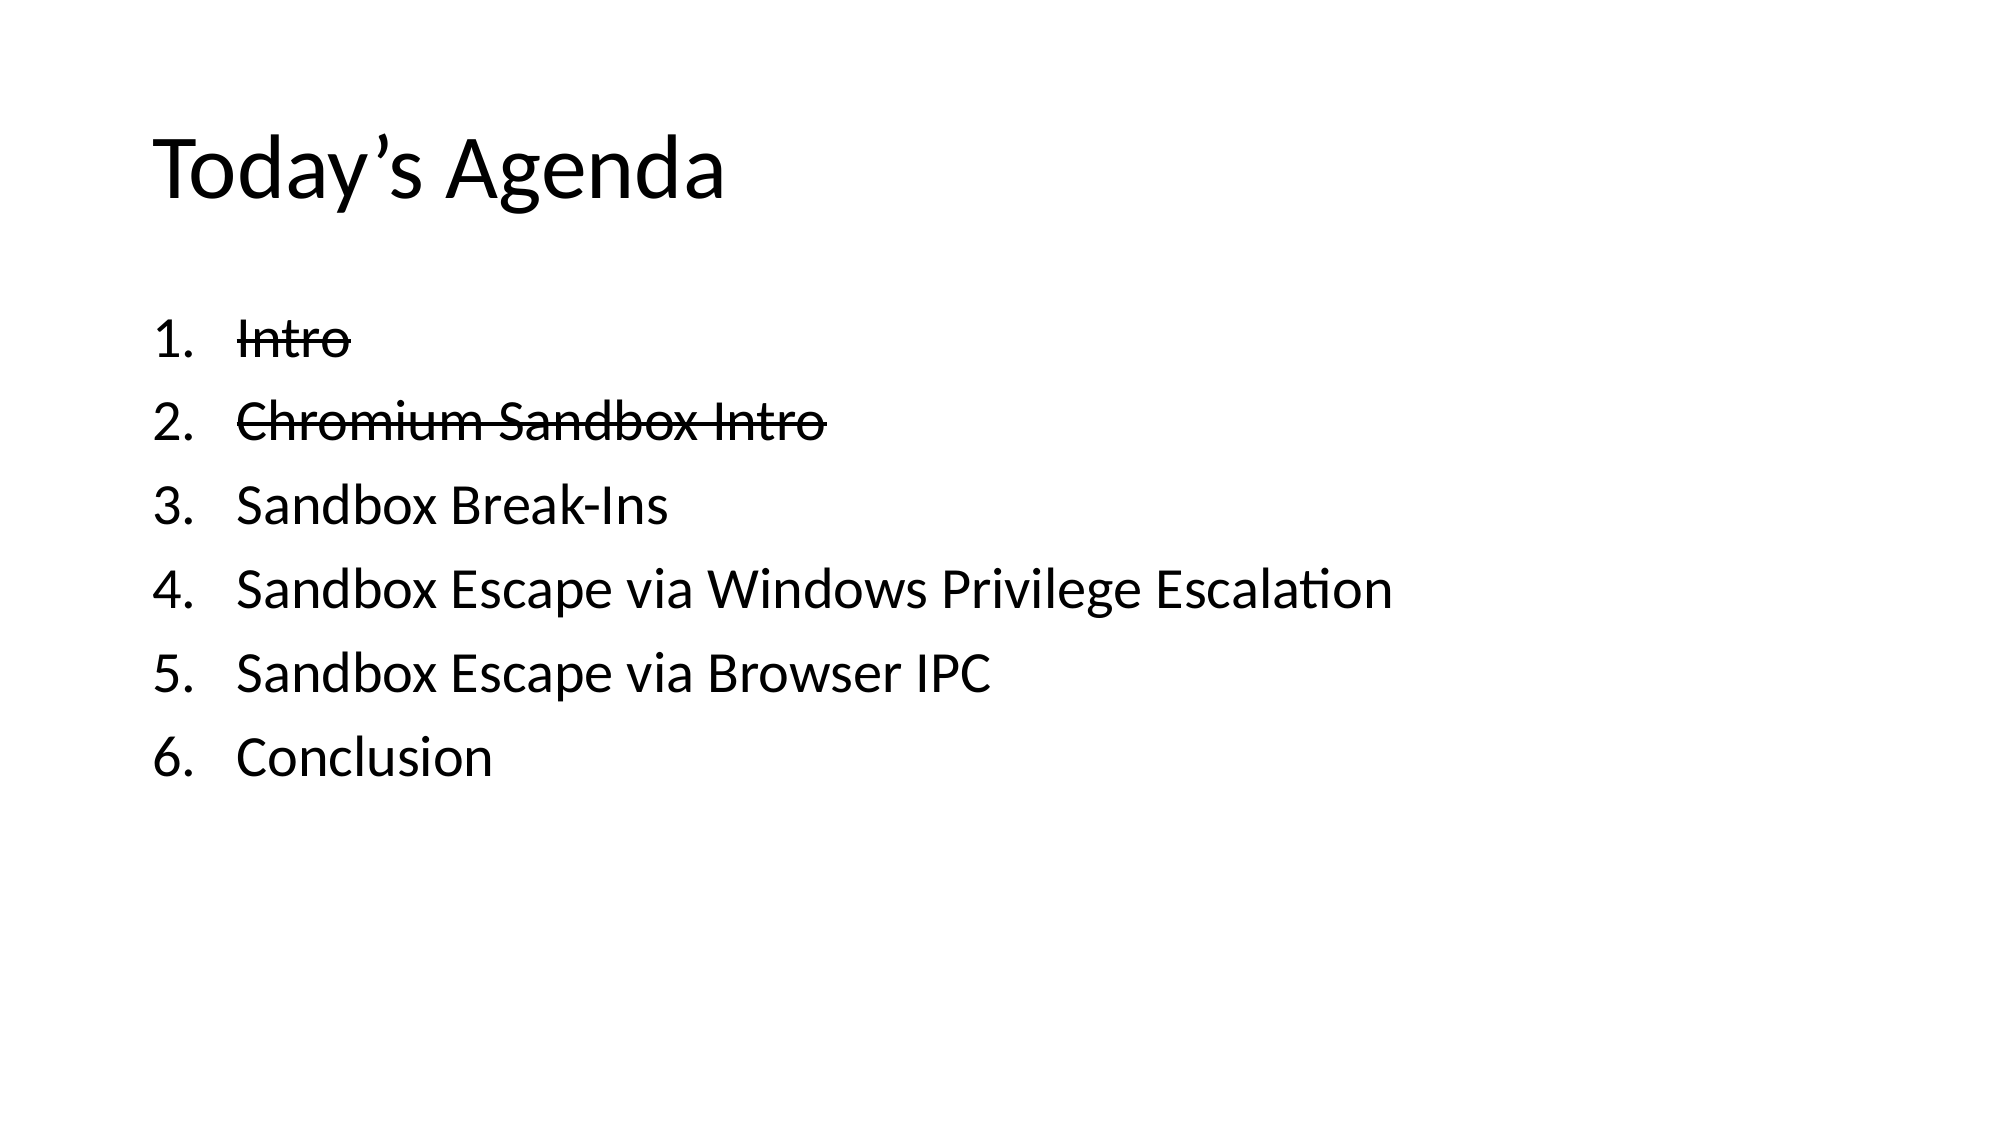

Today’s Agenda
Intro
Chromium Sandbox Intro
Sandbox Break-Ins
Sandbox Escape via Windows Privilege Escalation
Sandbox Escape via Browser IPC
Conclusion